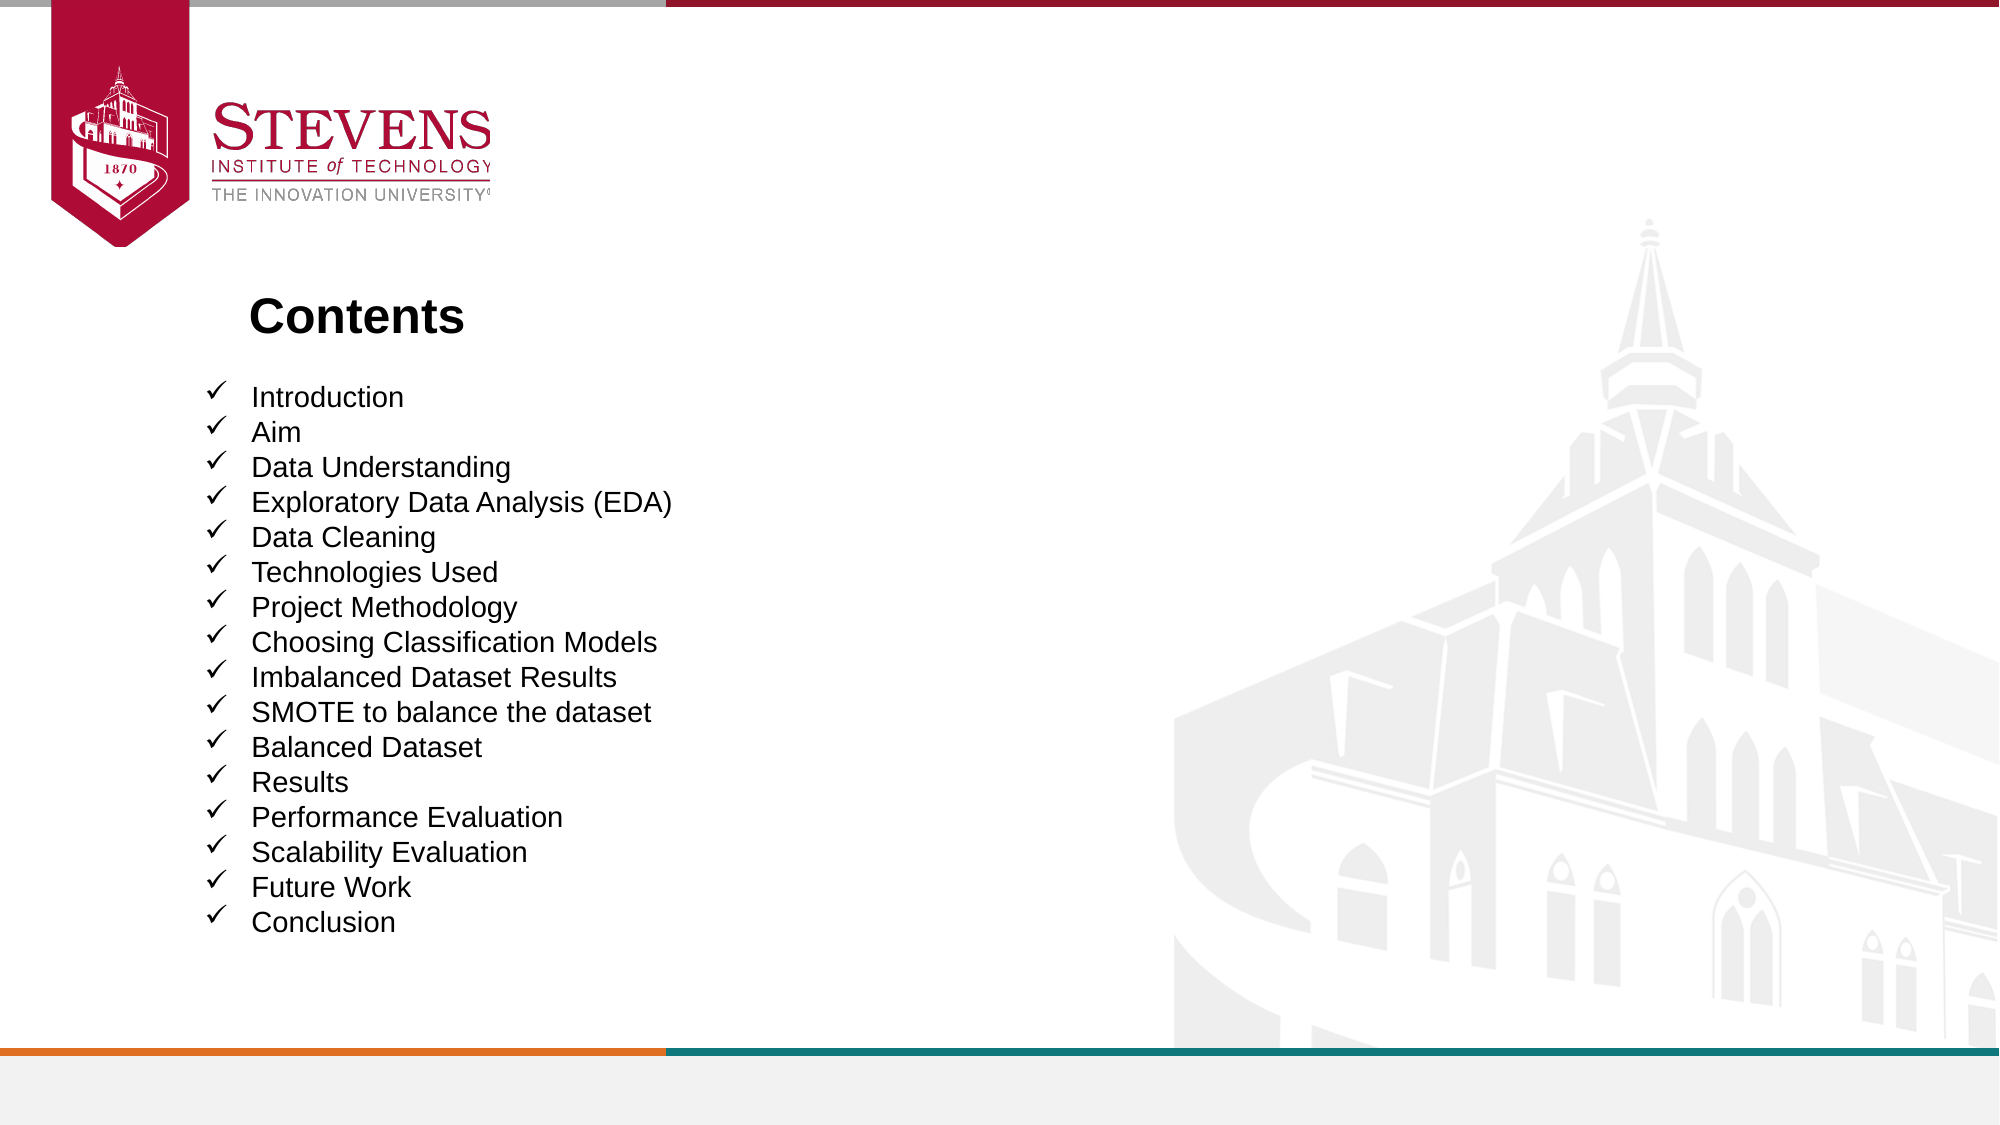

Contents

Introduction
Aim
Data Understanding
Exploratory Data Analysis (EDA)
Data Cleaning
Technologies Used
Project Methodology
Choosing Classification Models
Imbalanced Dataset Results
SMOTE to balance the dataset
Balanced Dataset
Results
Performance Evaluation
Scalability Evaluation
Future Work
Conclusion